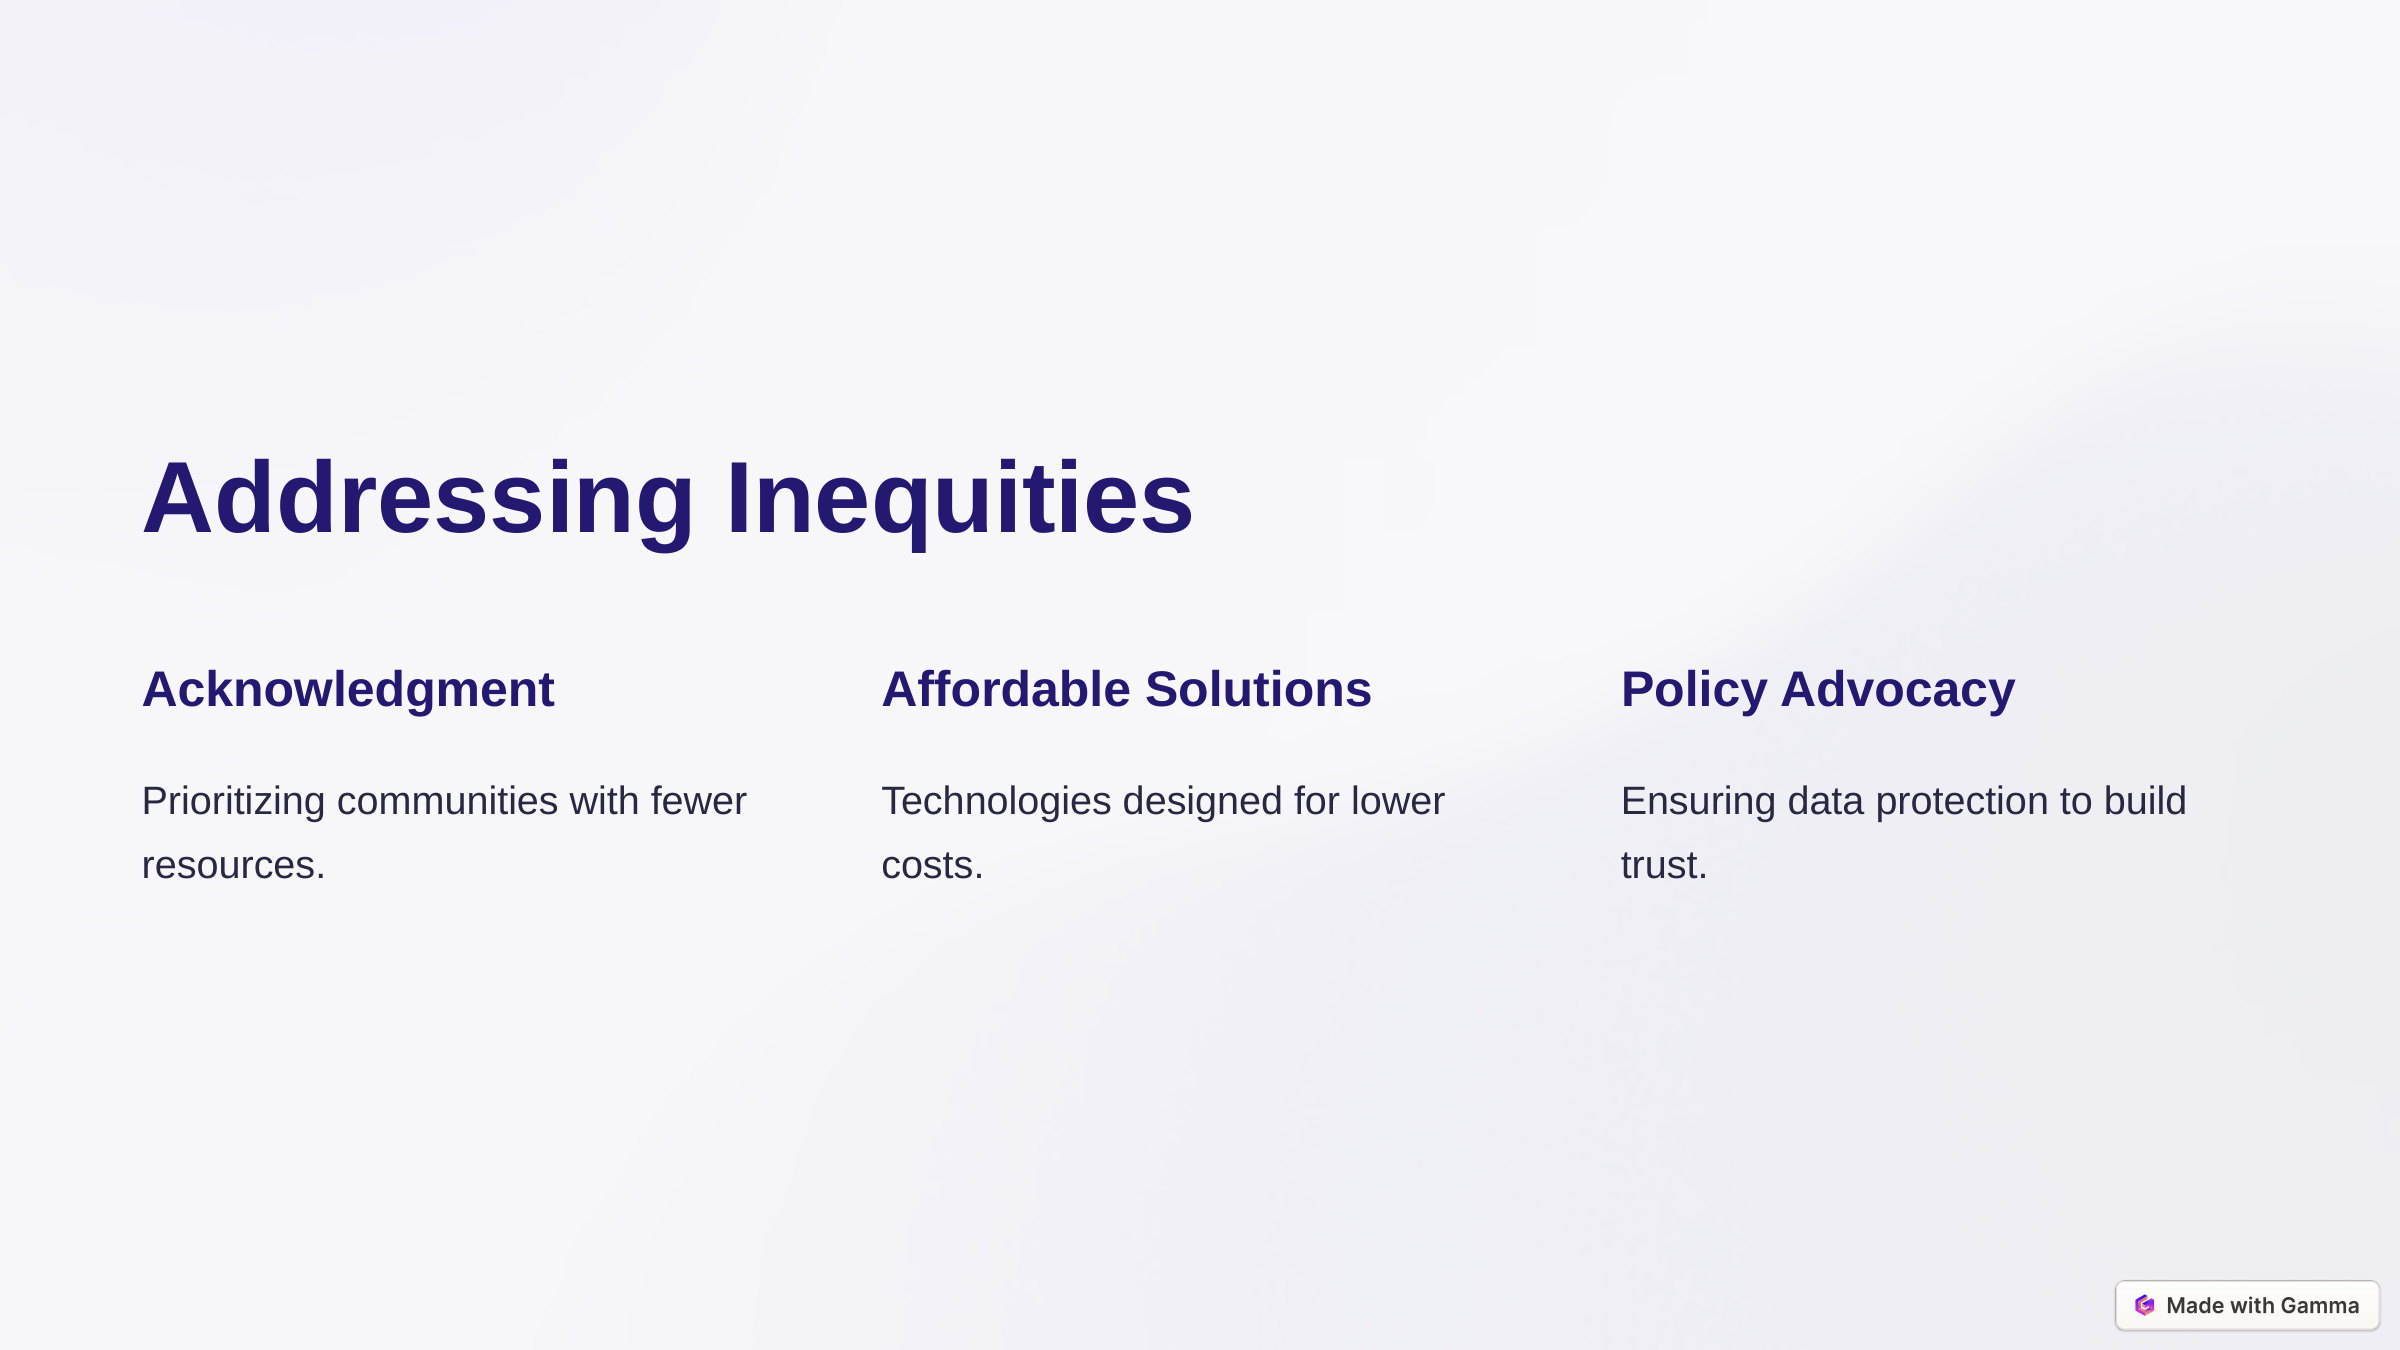

Addressing Inequities
Acknowledgment
Affordable Solutions
Policy Advocacy
Prioritizing communities with fewer resources.
Technologies designed for lower costs.
Ensuring data protection to build trust.